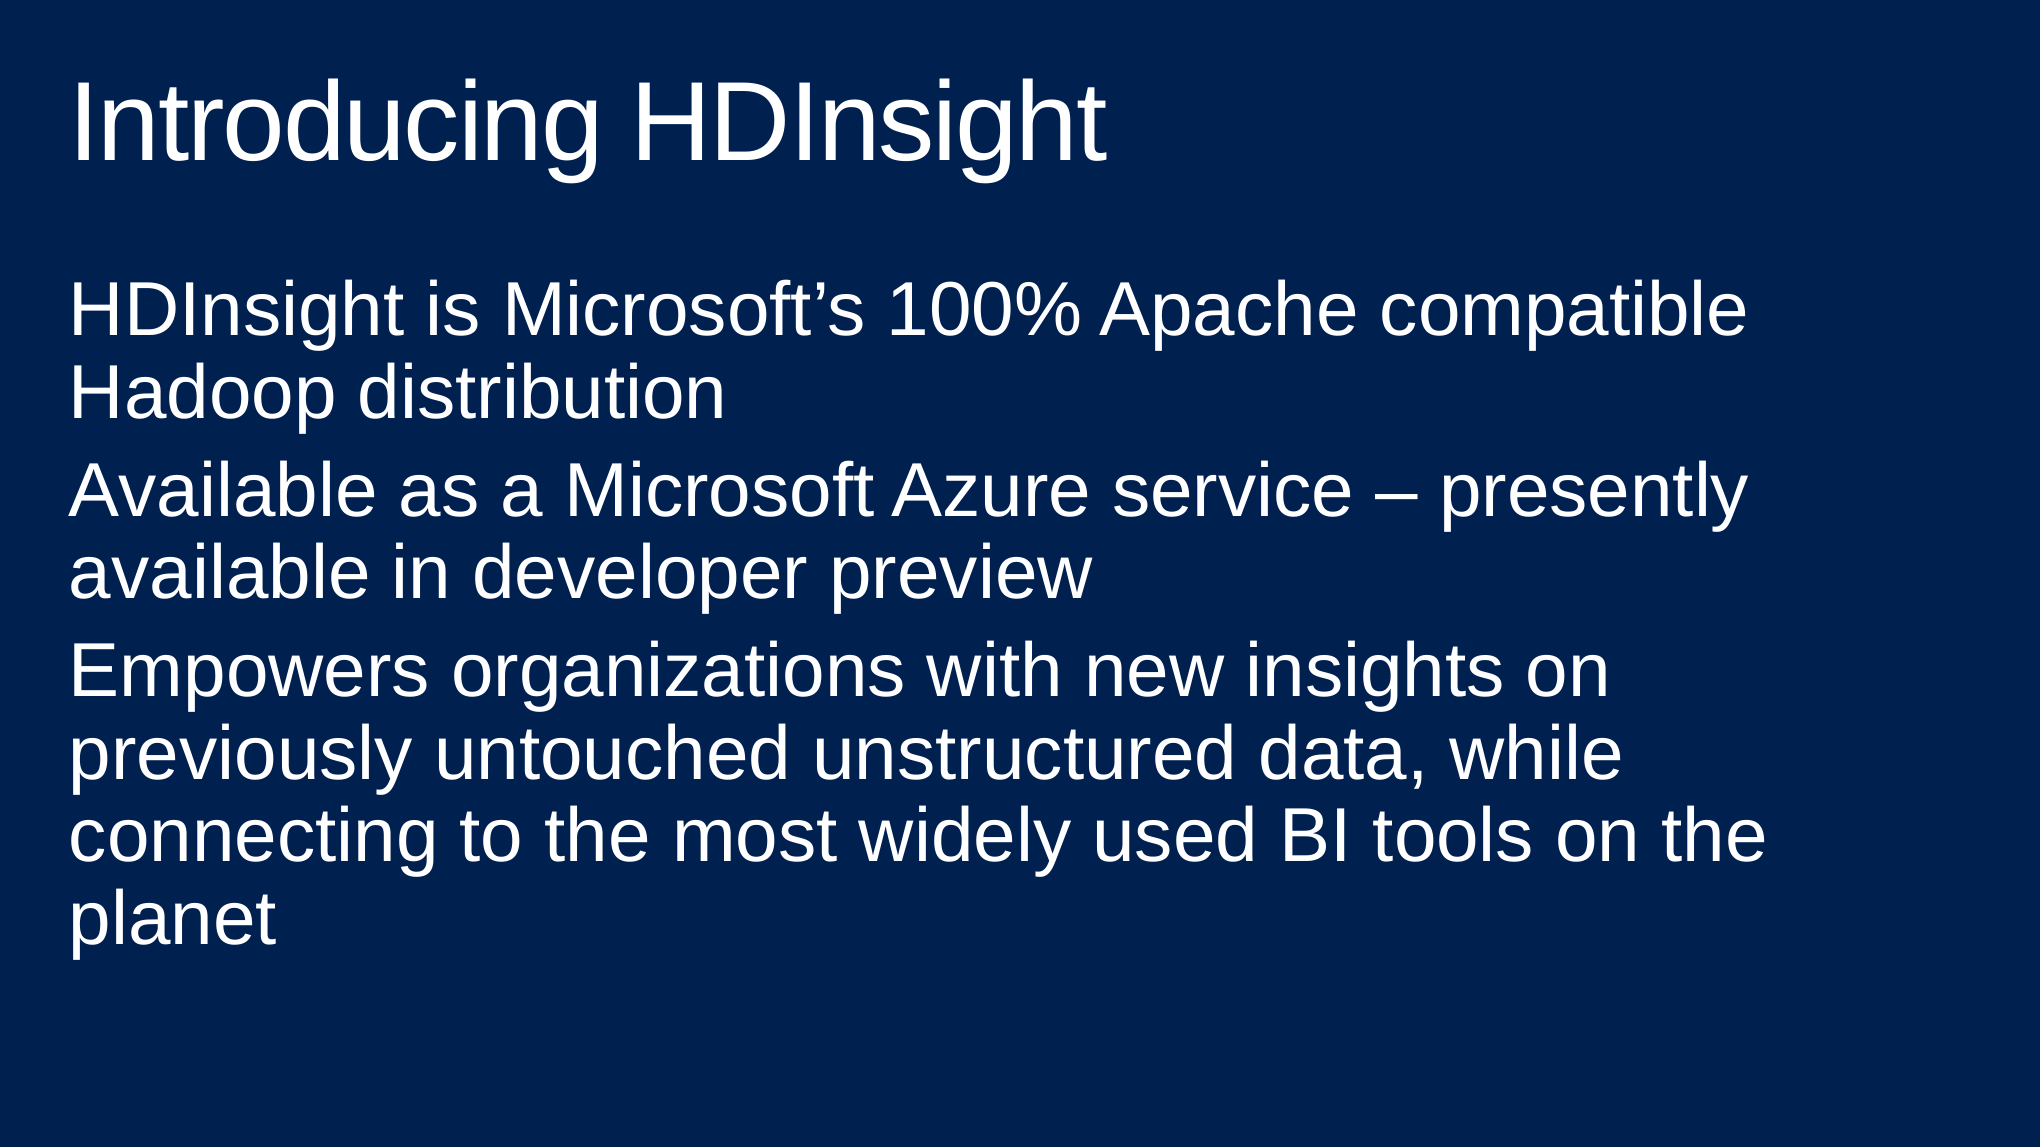

# Introducing HDInsight
HDInsight is Microsoft’s 100% Apache compatible Hadoop distribution
Available as a Microsoft Azure service – presently available in developer preview
Empowers organizations with new insights on previously untouched unstructured data, while connecting to the most widely used BI tools on the planet